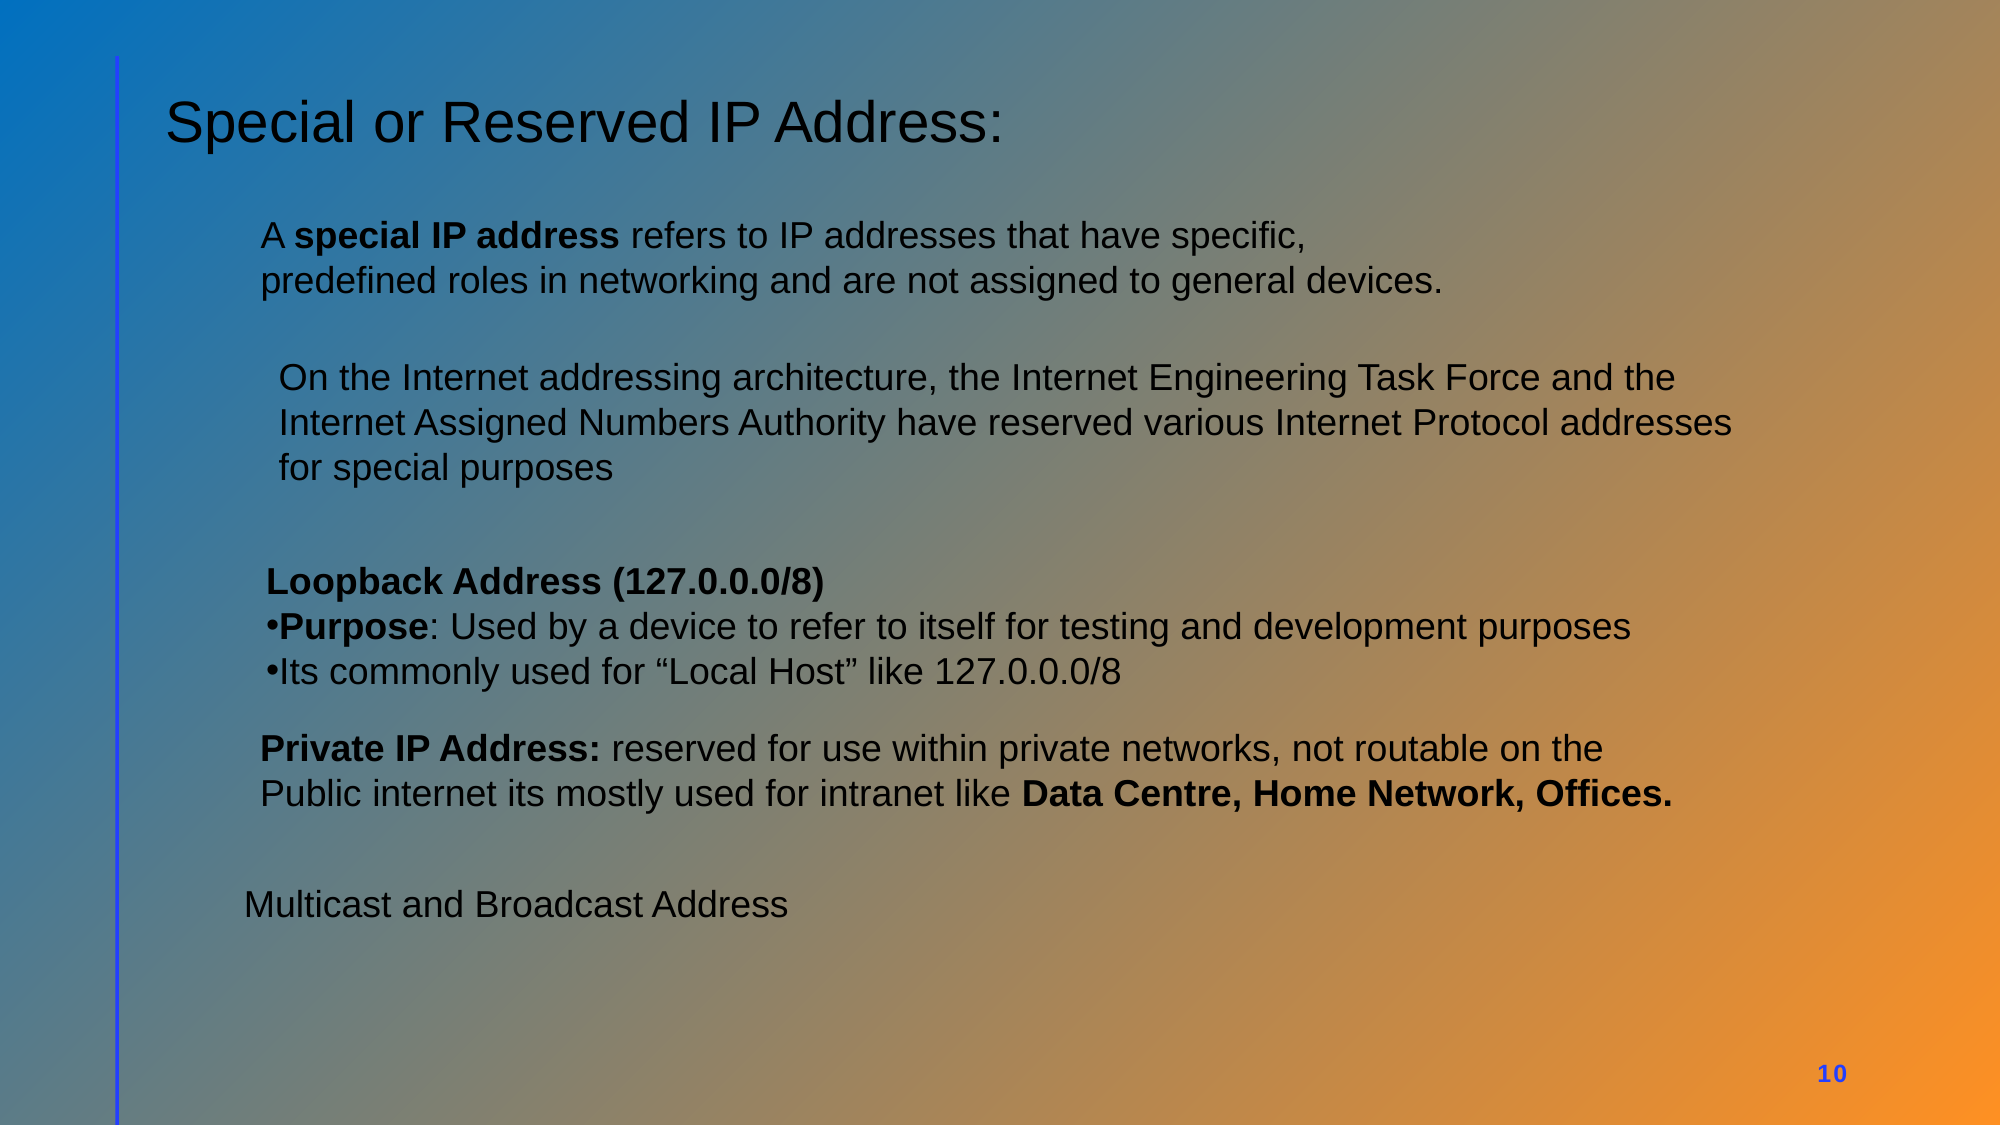

Special or Reserved IP Address:
A special IP address refers to IP addresses that have specific,
predefined roles in networking and are not assigned to general devices.
On the Internet addressing architecture, the Internet Engineering Task Force and the
Internet Assigned Numbers Authority have reserved various Internet Protocol addresses
for special purposes
Loopback Address (127.0.0.0/8)
Purpose: Used by a device to refer to itself for testing and development purposes
Its commonly used for “Local Host” like 127.0.0.0/8

Private IP Address: reserved for use within private networks, not routable on the
Public internet its mostly used for intranet like Data Centre, Home Network, Offices.
Multicast and Broadcast Address
10